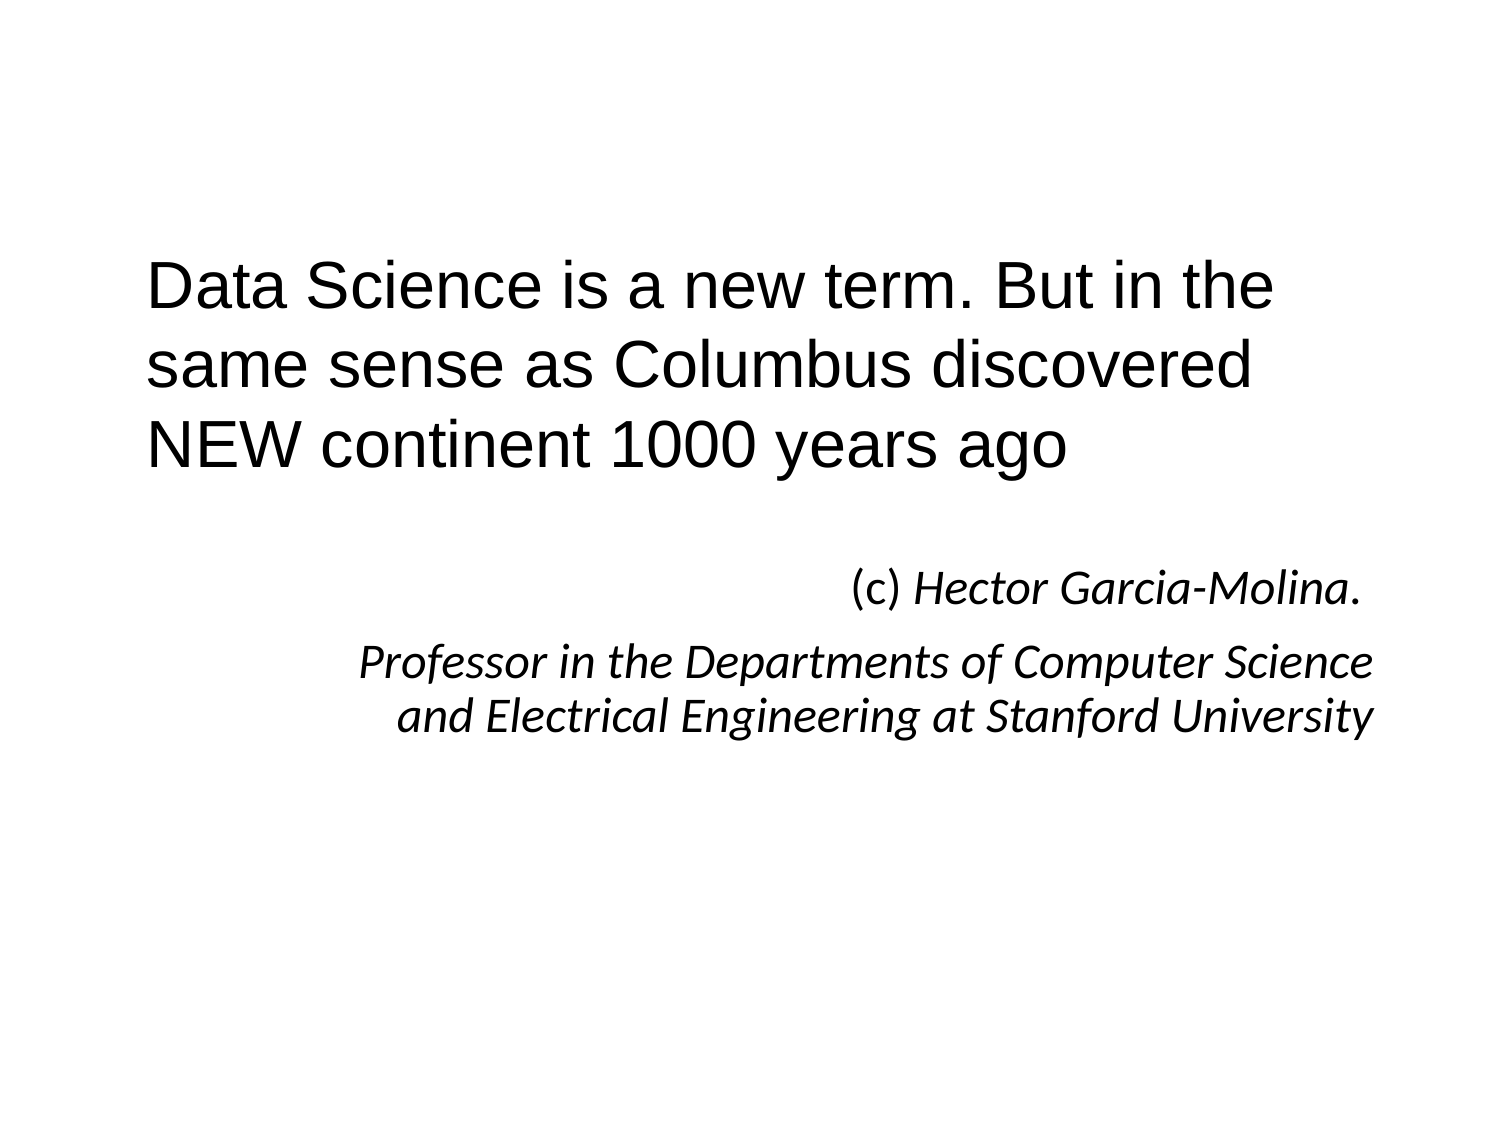

Data Science is a new term. But in the same sense as Columbus discovered NEW continent 1000 years ago
(c) Hector Garcia-Molina.
Professor in the Departments of Computer Science and Electrical Engineering at Stanford University